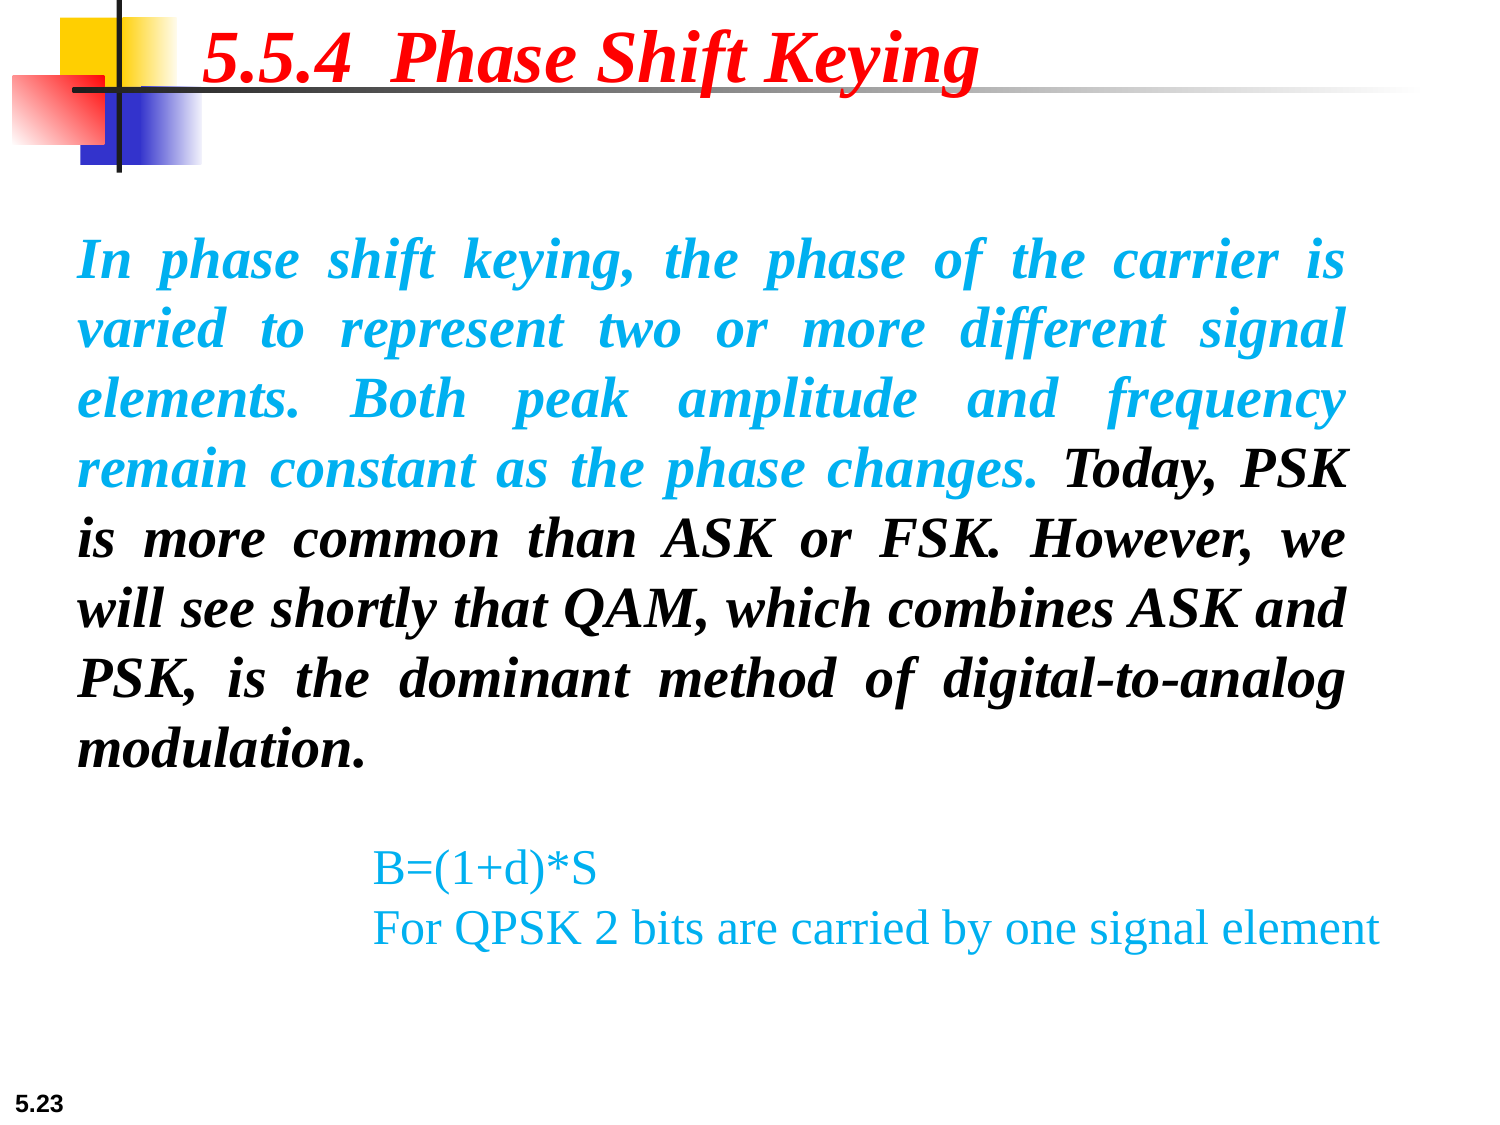

5.5.4  Phase Shift Keying

In phase shift keying, the phase of the carrier is varied to represent two or more different signal elements. Both peak amplitude and frequency remain constant as the phase changes. Today, PSK is more common than ASK or FSK. However, we will see shortly that QAM, which combines ASK and PSK, is the dominant method of digital-to-analog modulation.
B=(1+d)*S
For QPSK 2 bits are carried by one signal element
5.23